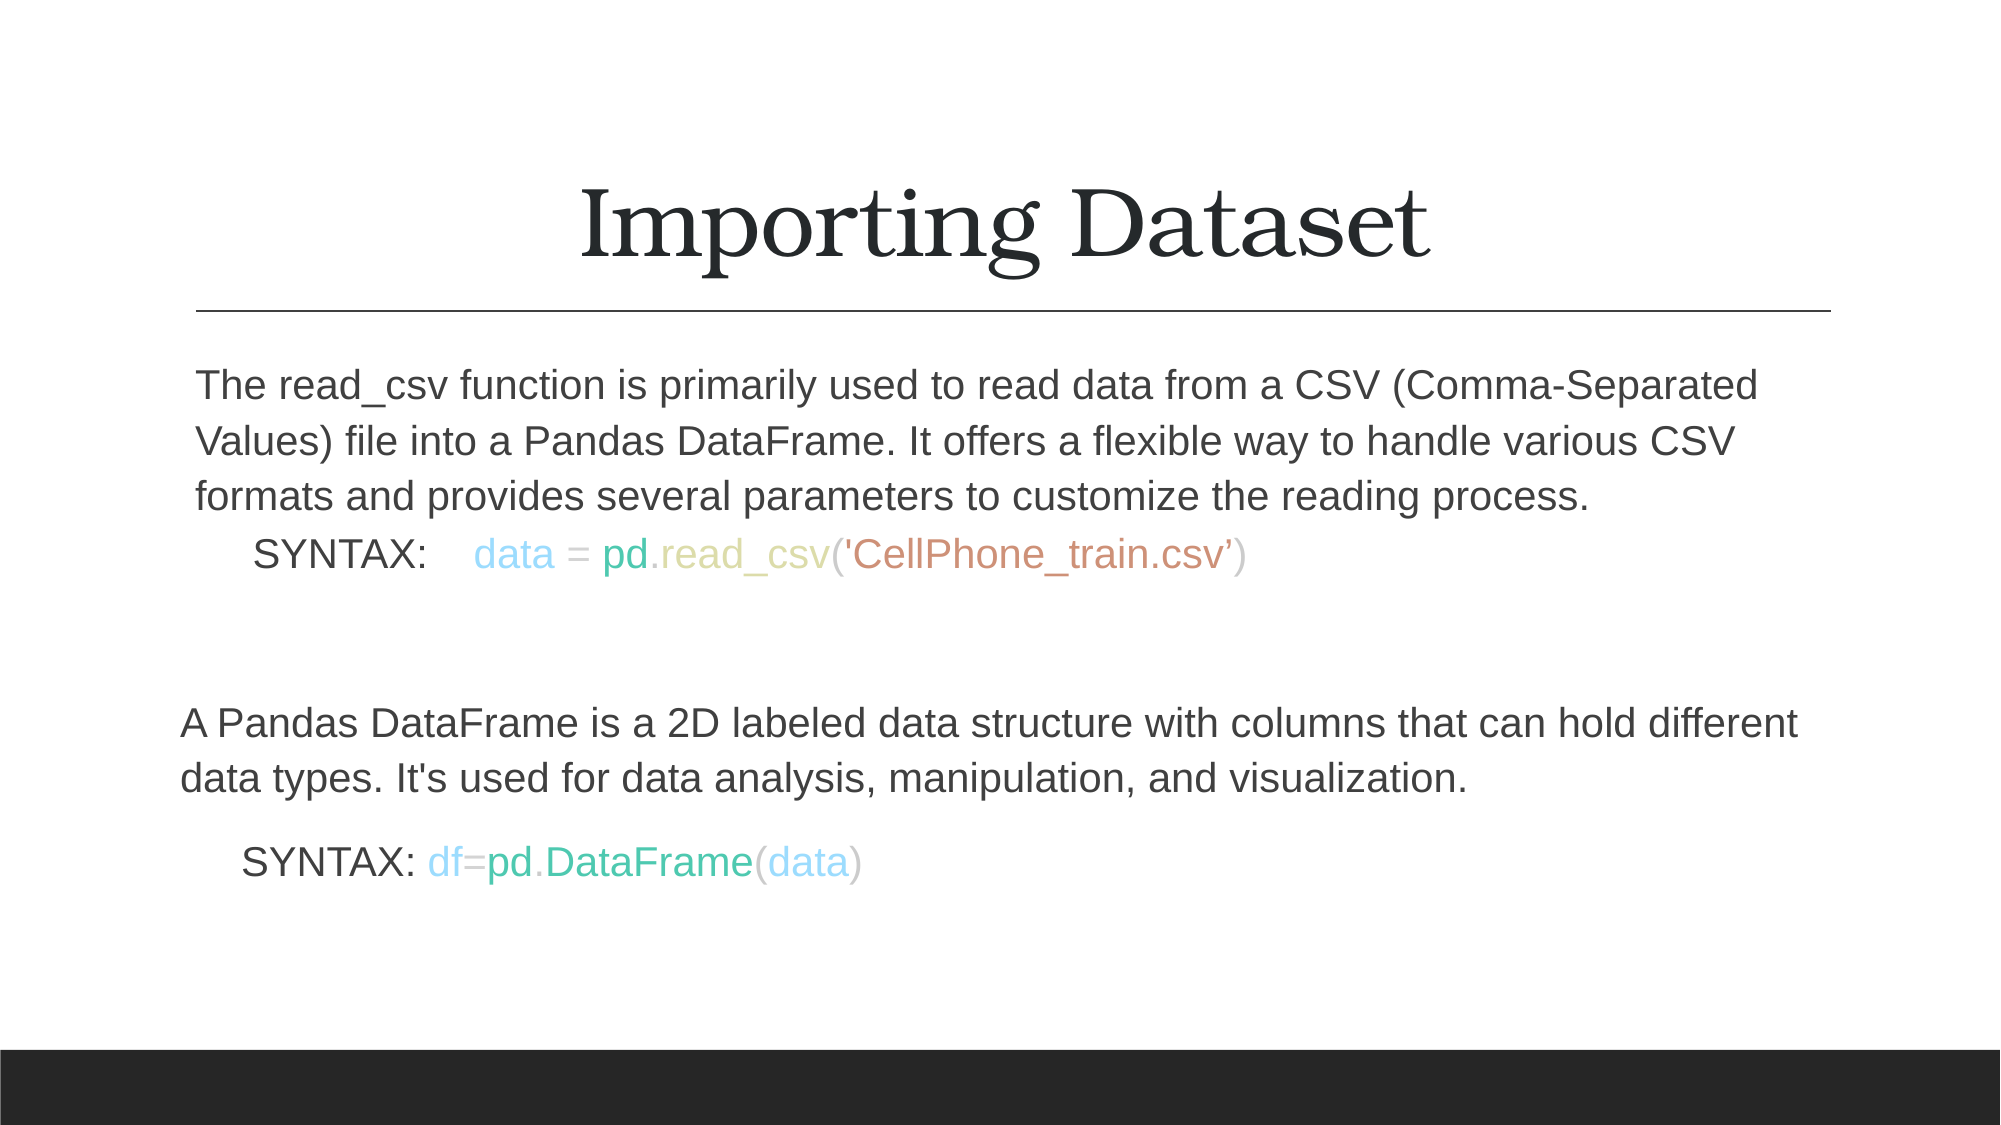

# Importing Dataset
The read_csv function is primarily used to read data from a CSV (Comma-Separated Values) file into a Pandas DataFrame. It offers a flexible way to handle various CSV formats and provides several parameters to customize the reading process.
     SYNTAX:    data = pd.read_csv('CellPhone_train.csv’)

A Pandas DataFrame is a 2D labeled data structure with columns that can hold different data types. It's used for data analysis, manipulation, and visualization.
    SYNTAX: df=pd.DataFrame(data)